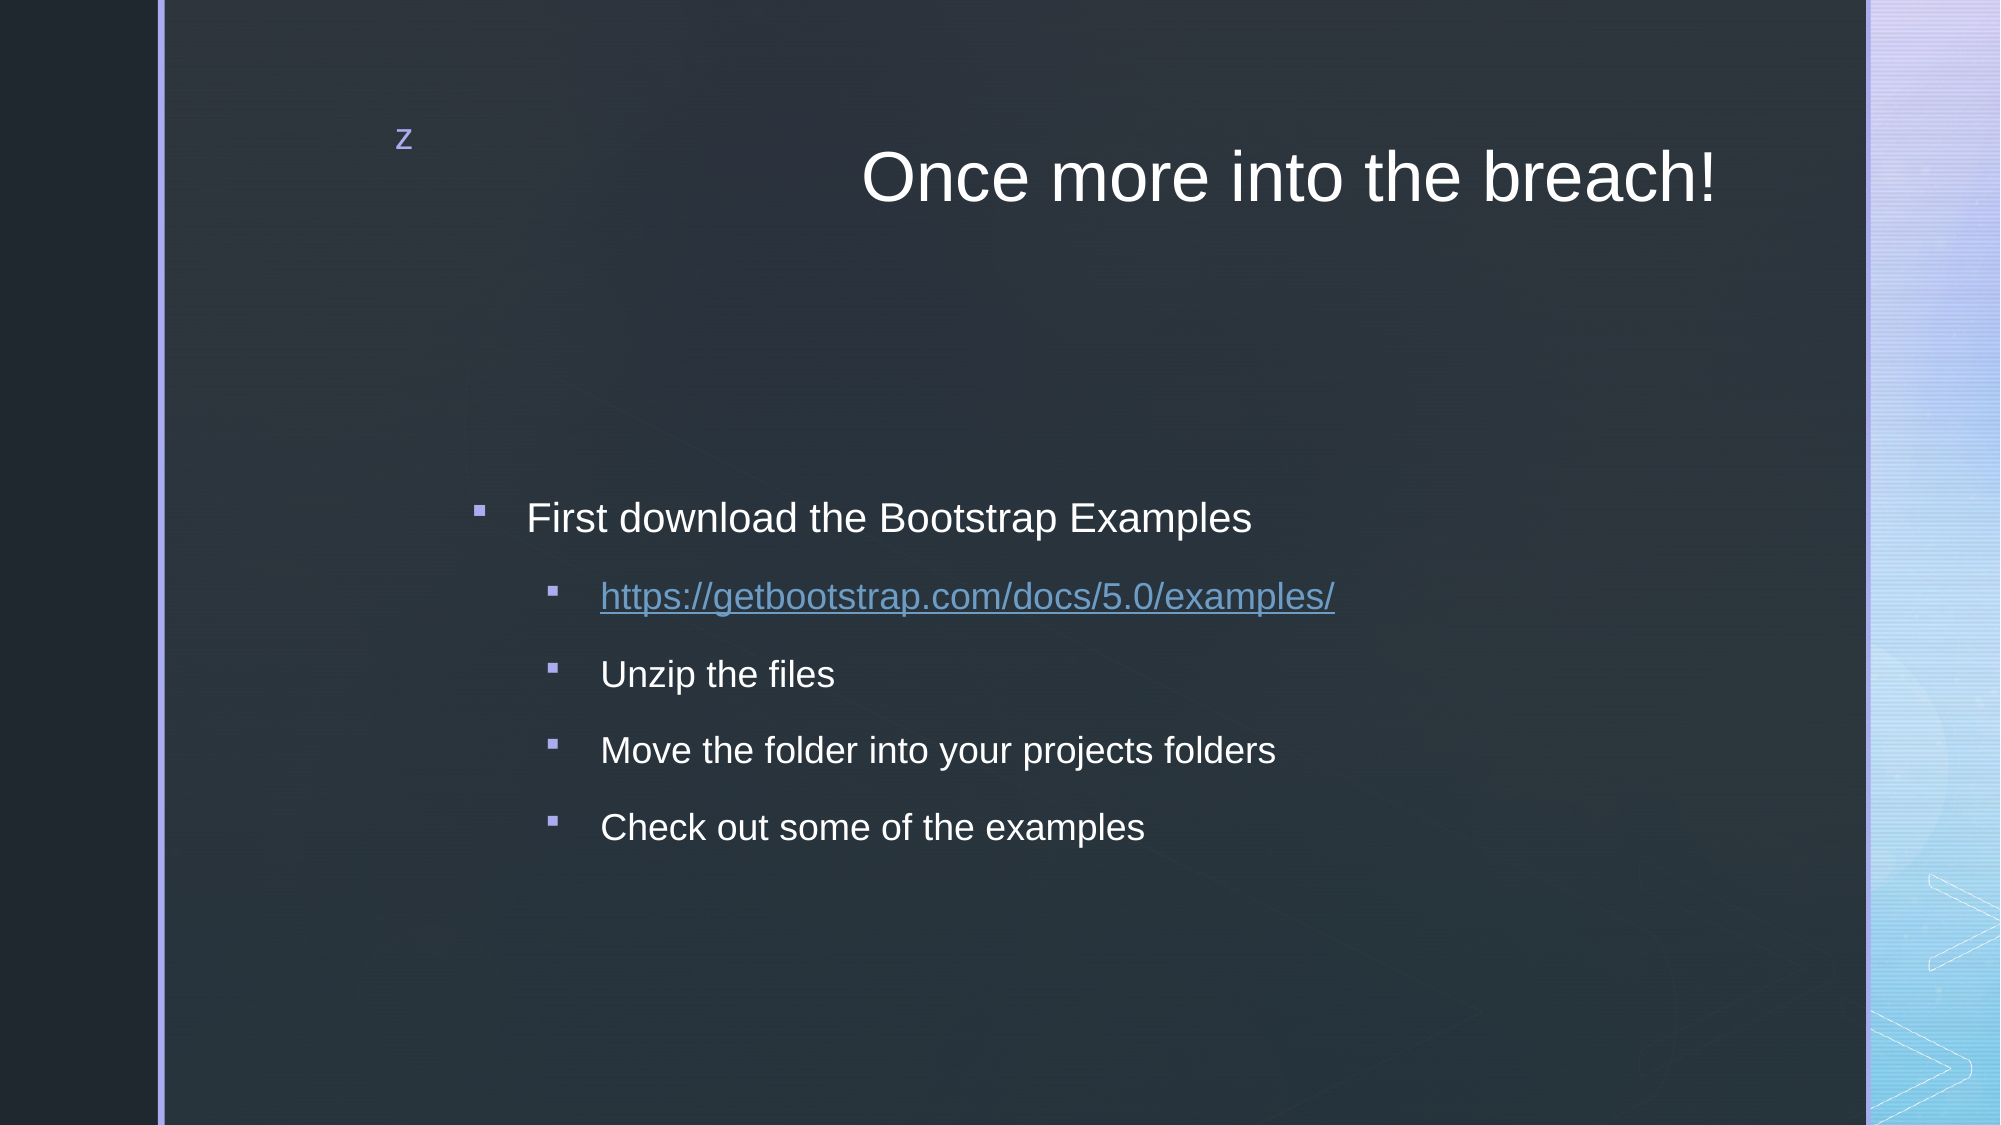

# Once more into the breach!
First download the Bootstrap Examples
https://getbootstrap.com/docs/5.0/examples/
Unzip the files
Move the folder into your projects folders
Check out some of the examples